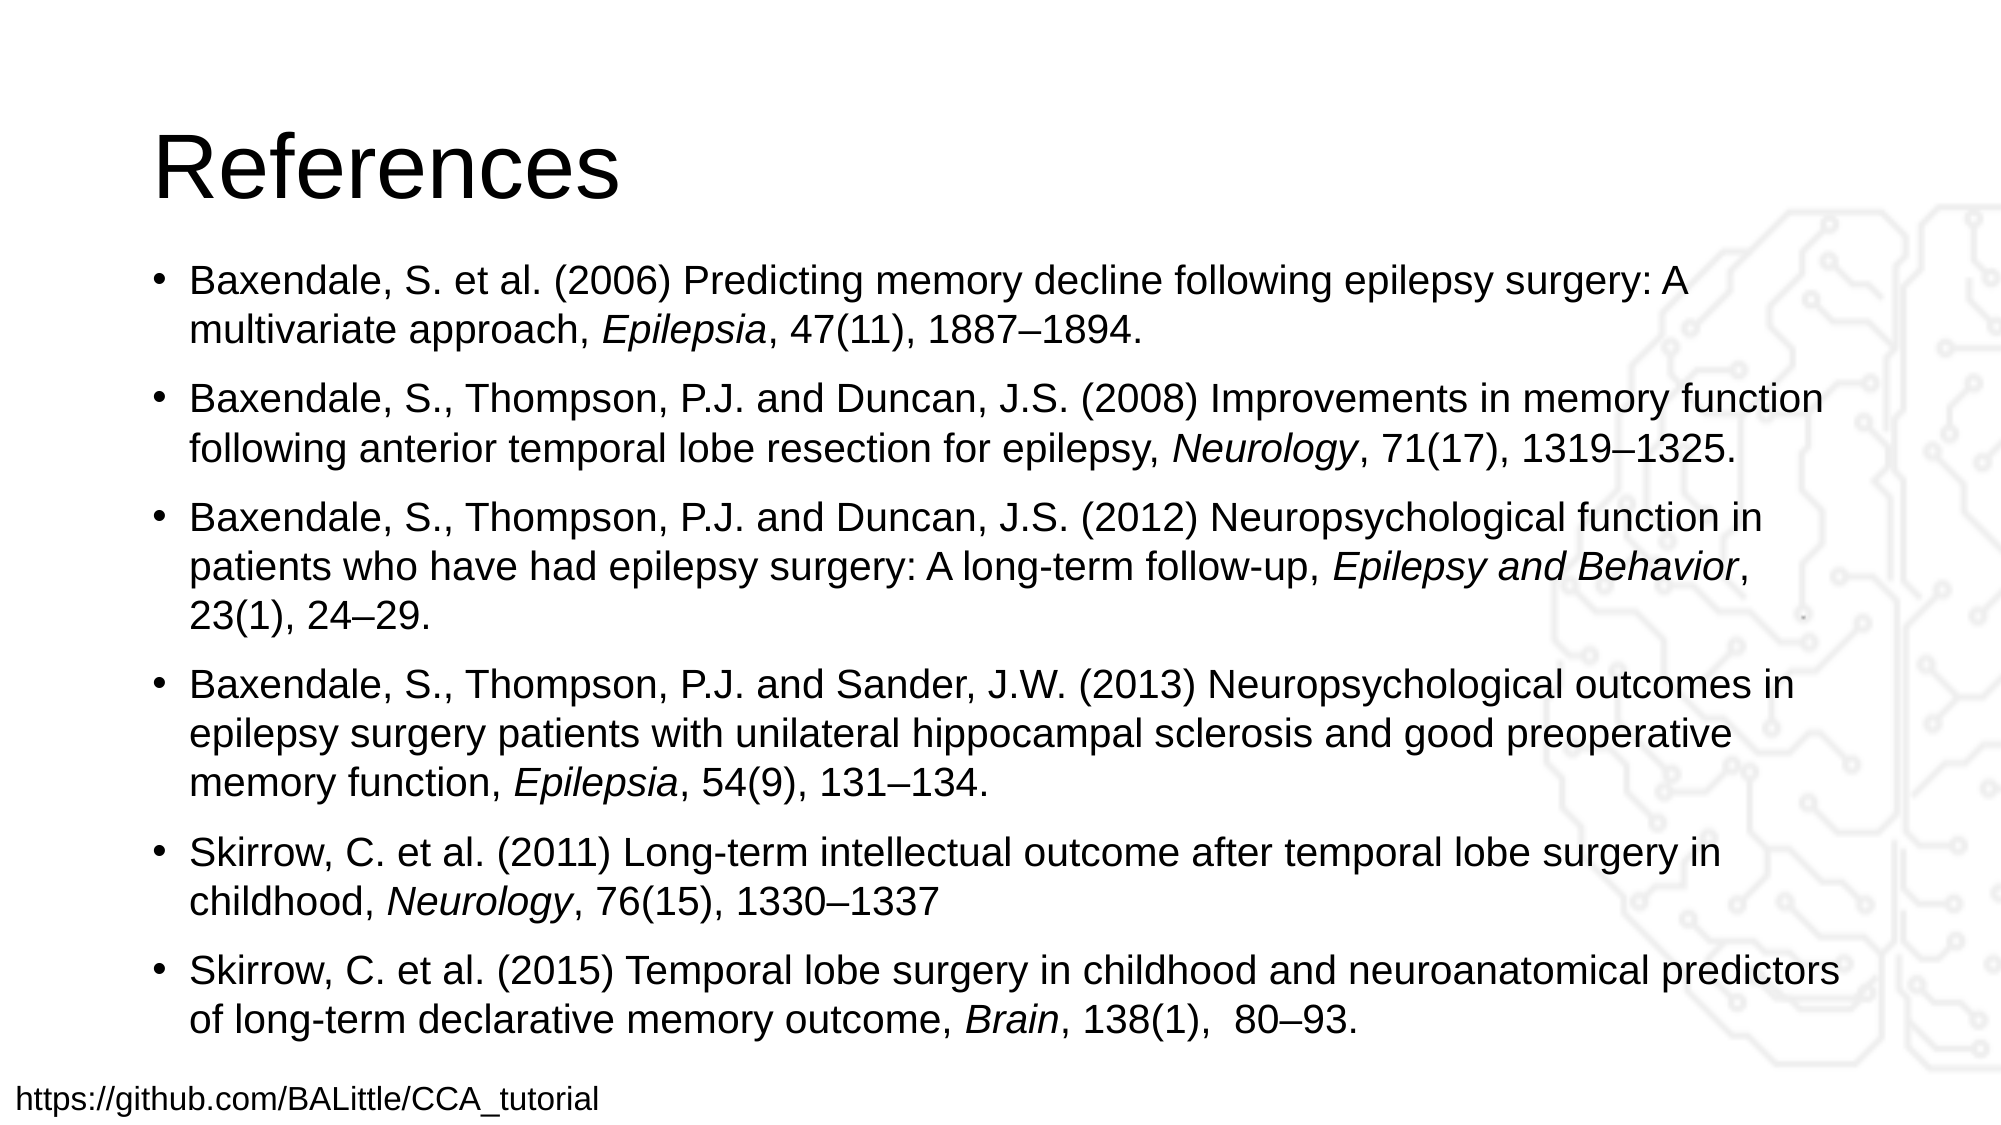

# References
Baxendale, S. et al. (2006) Predicting memory decline following epilepsy surgery: A multivariate approach, Epilepsia, 47(11), 1887–1894.
Baxendale, S., Thompson, P.J. and Duncan, J.S. (2008) Improvements in memory function following anterior temporal lobe resection for epilepsy, Neurology, 71(17), 1319–1325.
Baxendale, S., Thompson, P.J. and Duncan, J.S. (2012) Neuropsychological function in patients who have had epilepsy surgery: A long-term follow-up, Epilepsy and Behavior, 23(1), 24–29.
Baxendale, S., Thompson, P.J. and Sander, J.W. (2013) Neuropsychological outcomes in epilepsy surgery patients with unilateral hippocampal sclerosis and good preoperative memory function, Epilepsia, 54(9), 131–134.
Skirrow, C. et al. (2011) Long-term intellectual outcome after temporal lobe surgery in childhood, Neurology, 76(15), 1330–1337
Skirrow, C. et al. (2015) Temporal lobe surgery in childhood and neuroanatomical predictors of long-term declarative memory outcome, Brain, 138(1),  80–93.

https://github.com/BALittle/CCA_tutorial